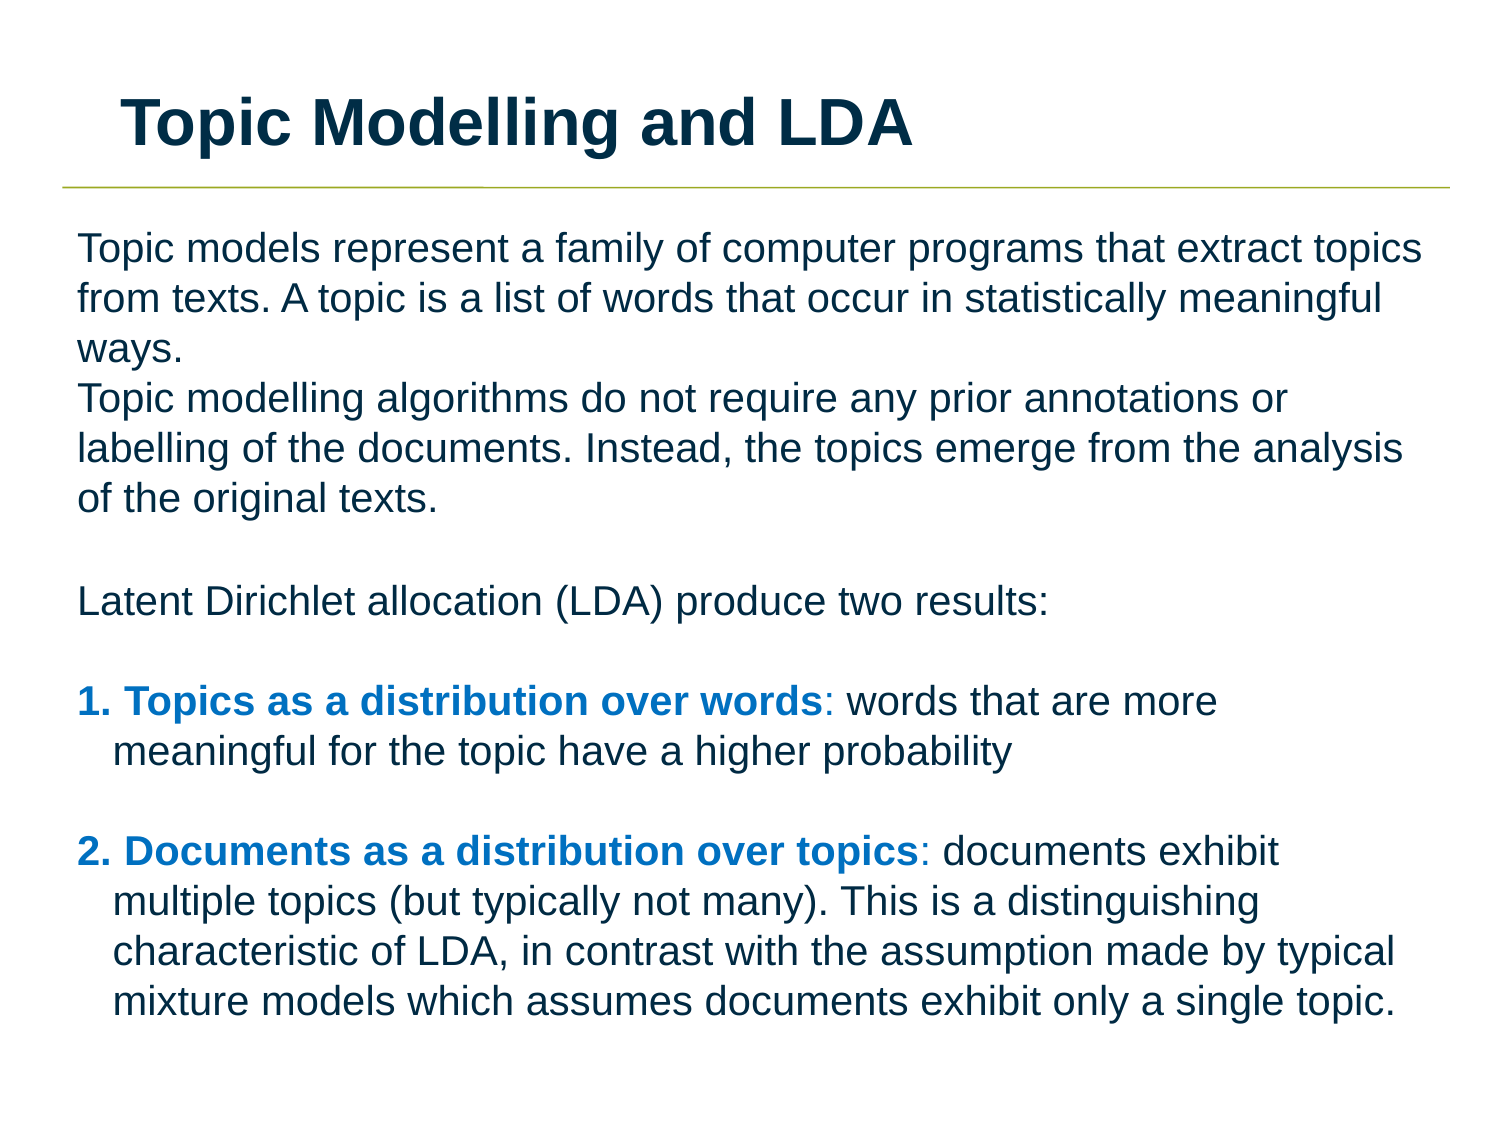

# Topic Modelling and LDA
Topic models represent a family of computer programs that extract topics from texts. A topic is a list of words that occur in statistically meaningful ways.
Topic modelling algorithms do not require any prior annotations or labelling of the documents. Instead, the topics emerge from the analysis of the original texts.
Latent Dirichlet allocation (LDA) produce two results:

 Topics as a distribution over words: words that are more meaningful for the topic have a higher probability

 Documents as a distribution over topics: documents exhibit multiple topics (but typically not many). This is a distinguishing characteristic of LDA, in contrast with the assumption made by typical mixture models which assumes documents exhibit only a single topic.